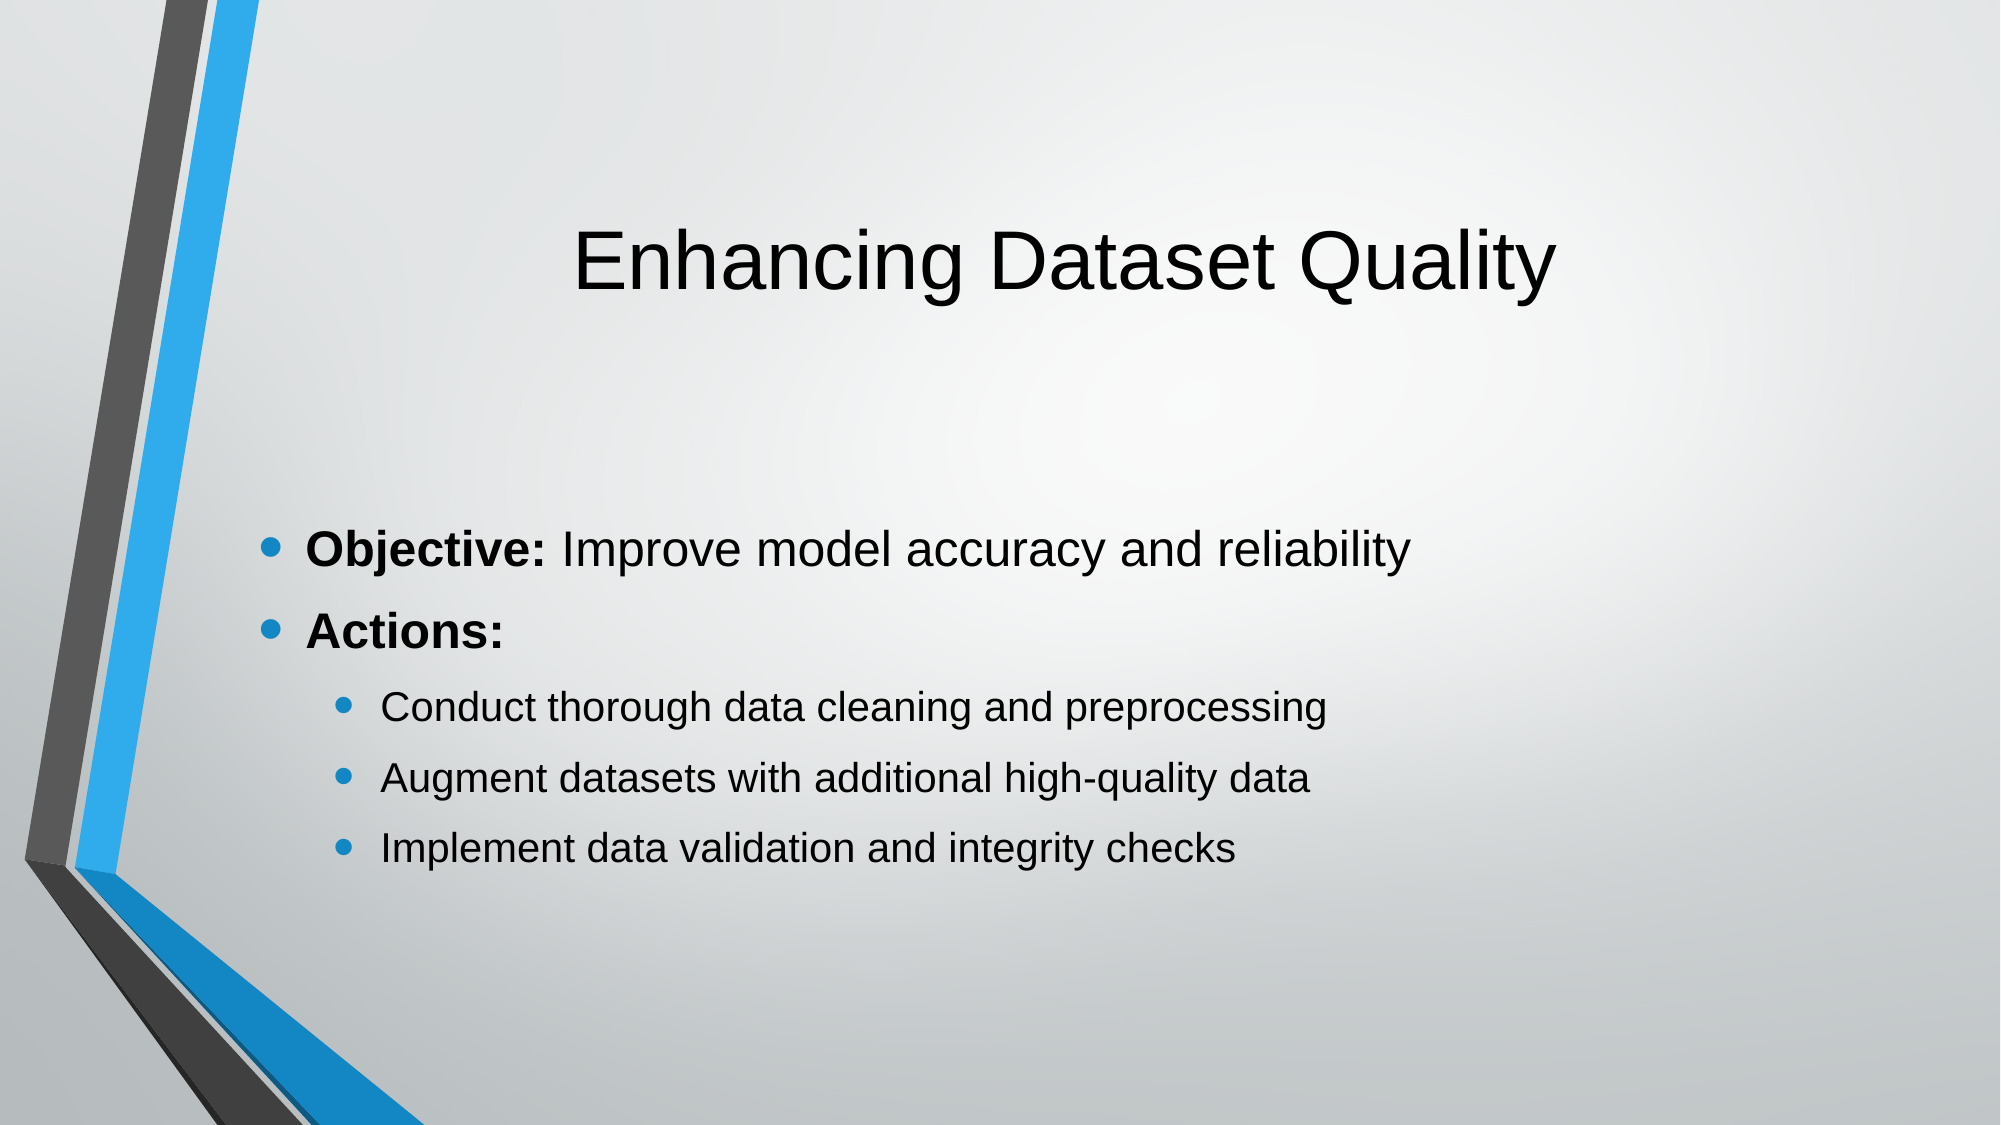

# Enhancing Dataset Quality
Objective: Improve model accuracy and reliability
Actions:
Conduct thorough data cleaning and preprocessing
Augment datasets with additional high-quality data
Implement data validation and integrity checks